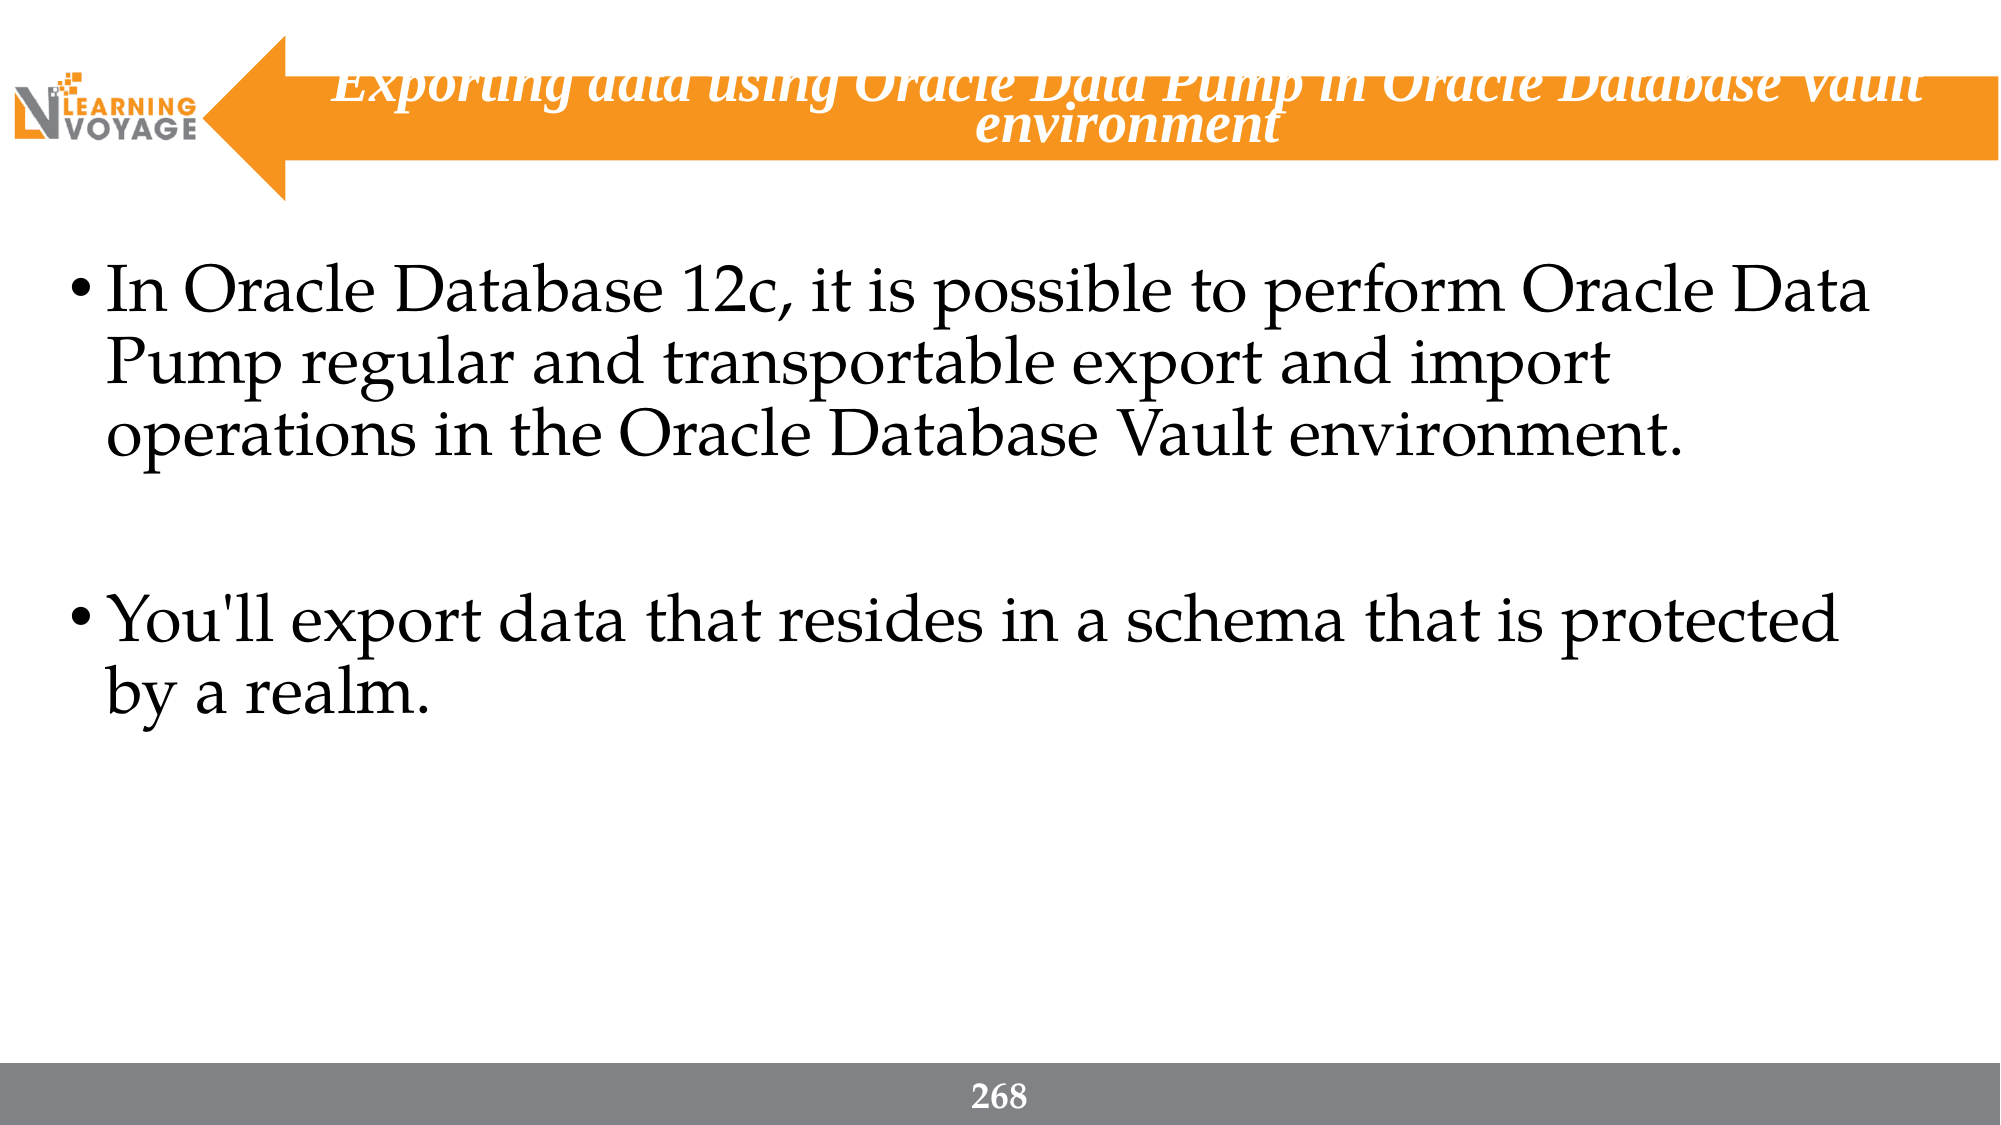

# Exporting data using Oracle Data Pump in Oracle Database Vault environment
In Oracle Database 12c, it is possible to perform Oracle Data Pump regular and transportable export and import operations in the Oracle Database Vault environment.

You'll export data that resides in a schema that is protected by a realm.

268